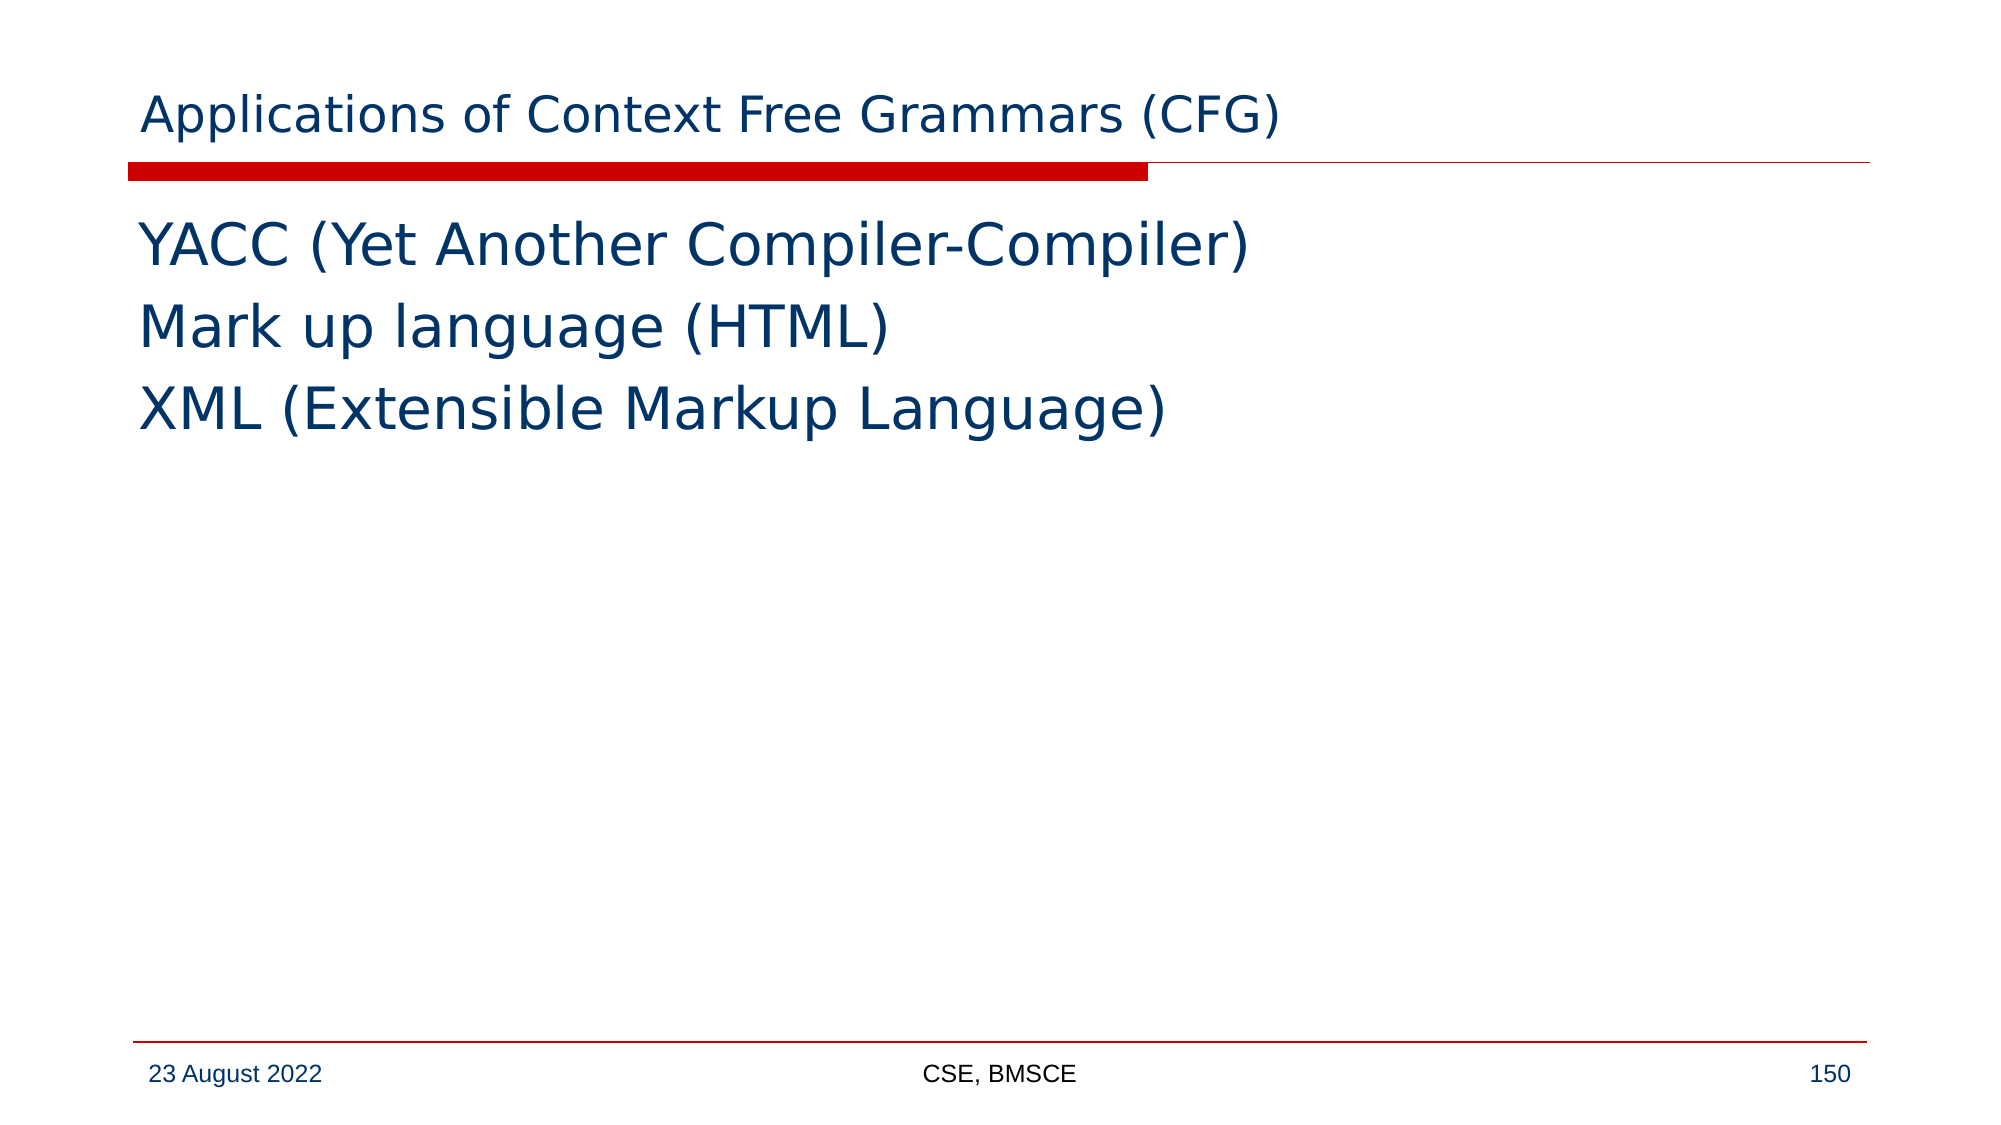

# Applications of Context Free Grammars (CFG)
YACC (Yet Another Compiler-Compiler)
Mark up language (HTML)
XML (Extensible Markup Language)

CSE, BMSCE
150
23 August 2022